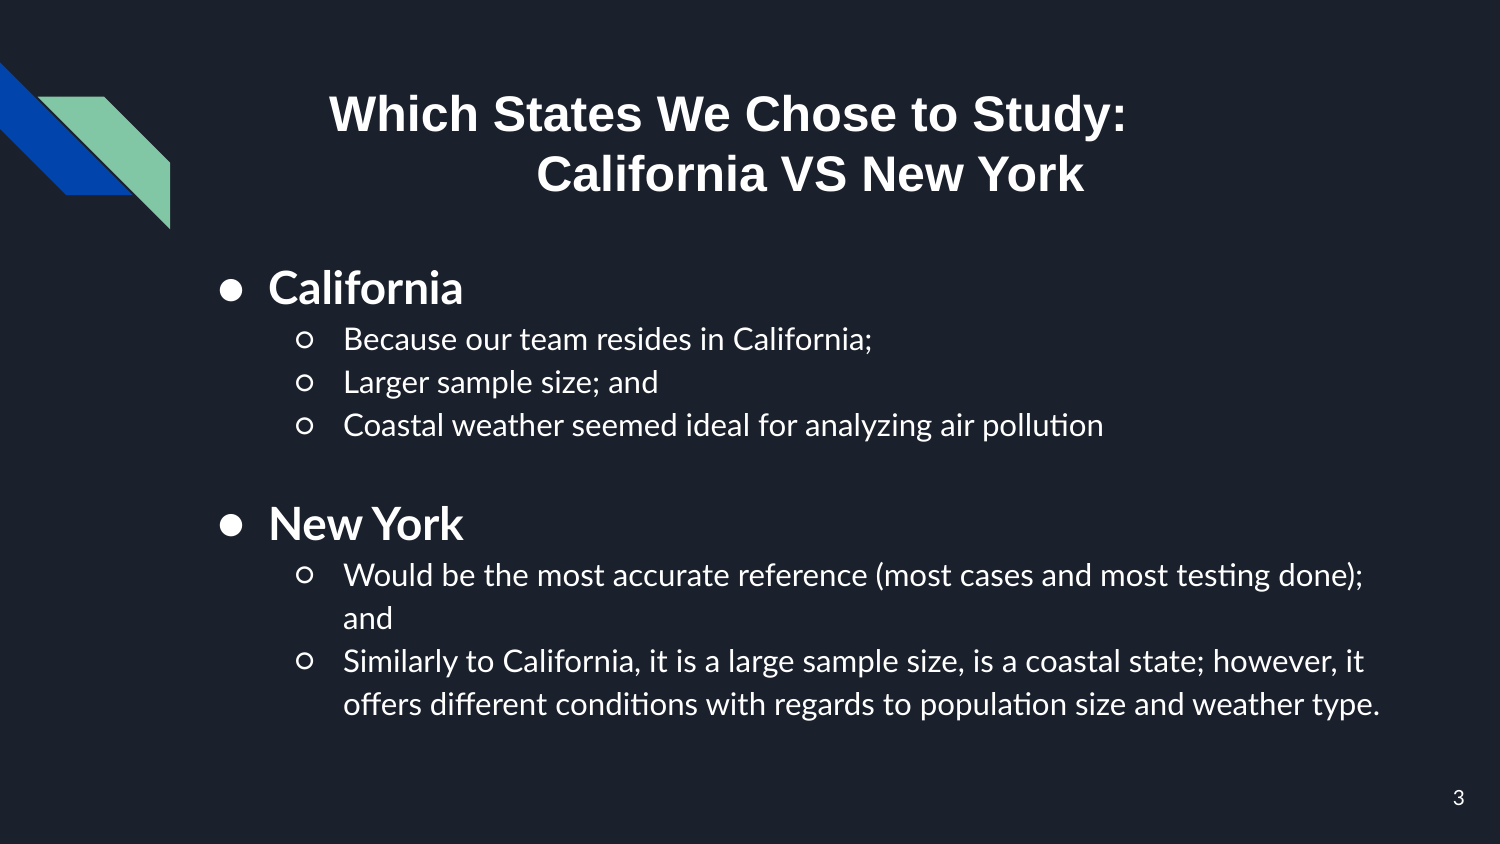

# Which States We Chose to Study: California VS New York
California
Because our team resides in California;
Larger sample size; and
Coastal weather seemed ideal for analyzing air pollution
New York
Would be the most accurate reference (most cases and most testing done); and
Similarly to California, it is a large sample size, is a coastal state; however, it offers different conditions with regards to population size and weather type.
3